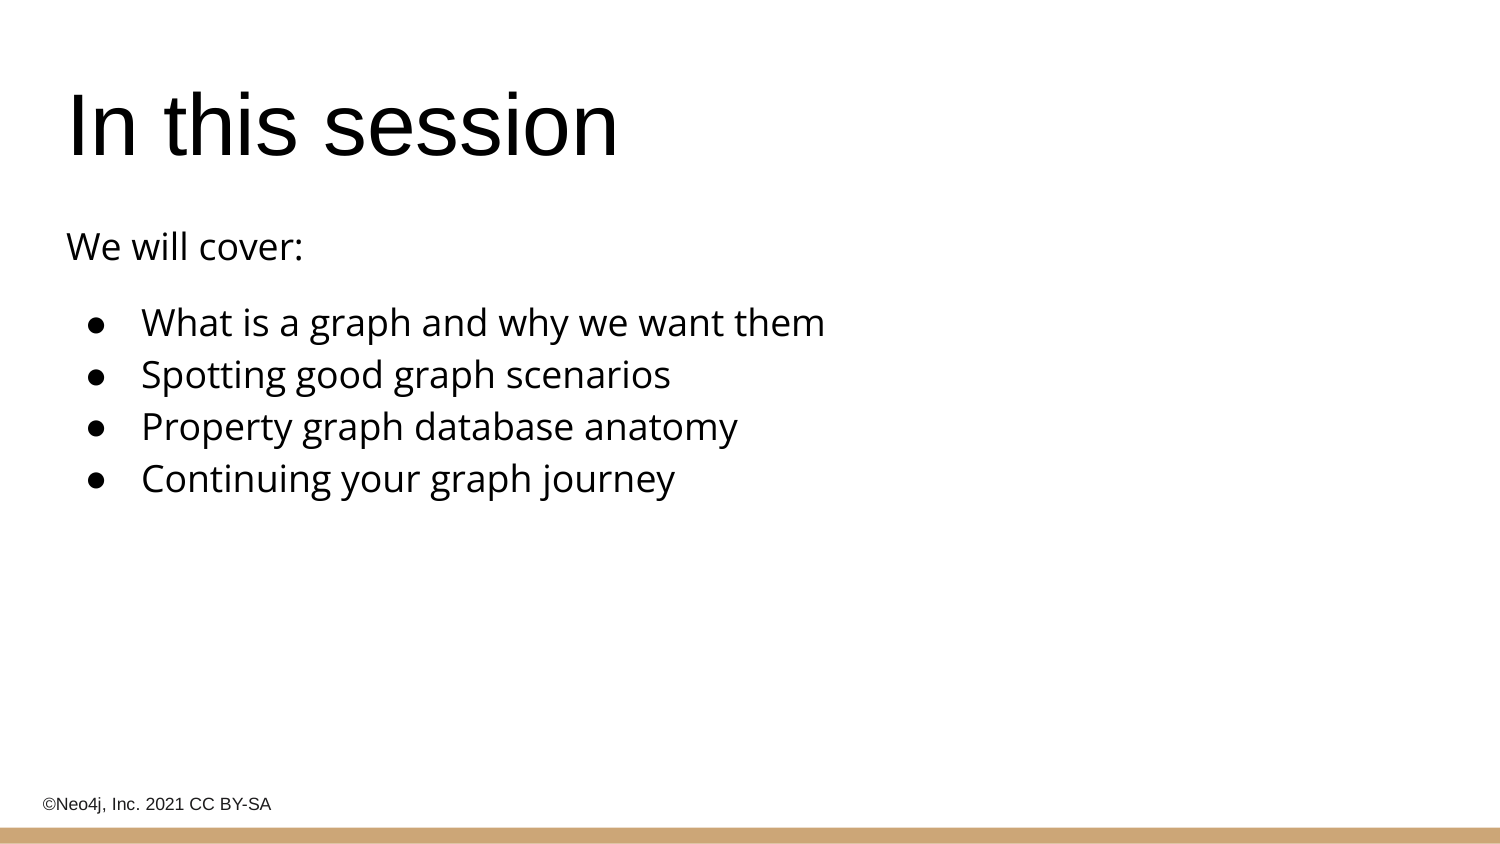

# In this session
We will cover:
What is a graph and why we want them
Spotting good graph scenarios
Property graph database anatomy
Continuing your graph journey